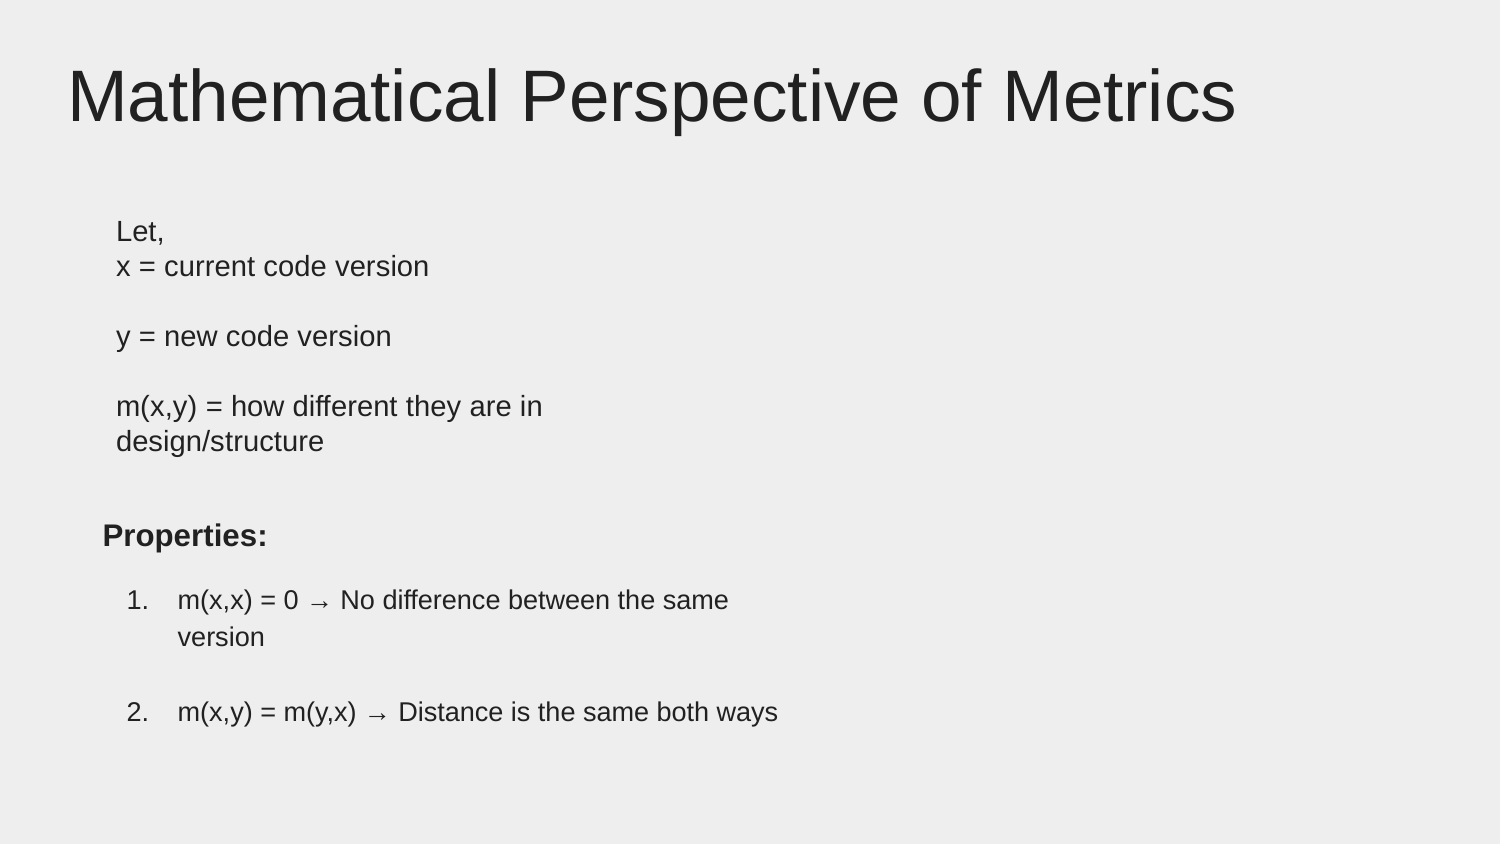

Mathematical Perspective of Metrics
Let,
x = current code version
y = new code version
m(x,y) = how different they are in design/structure
Properties:
m(x,x) = 0 → No difference between the same version
m(x,y) = m(y,x) → Distance is the same both ways